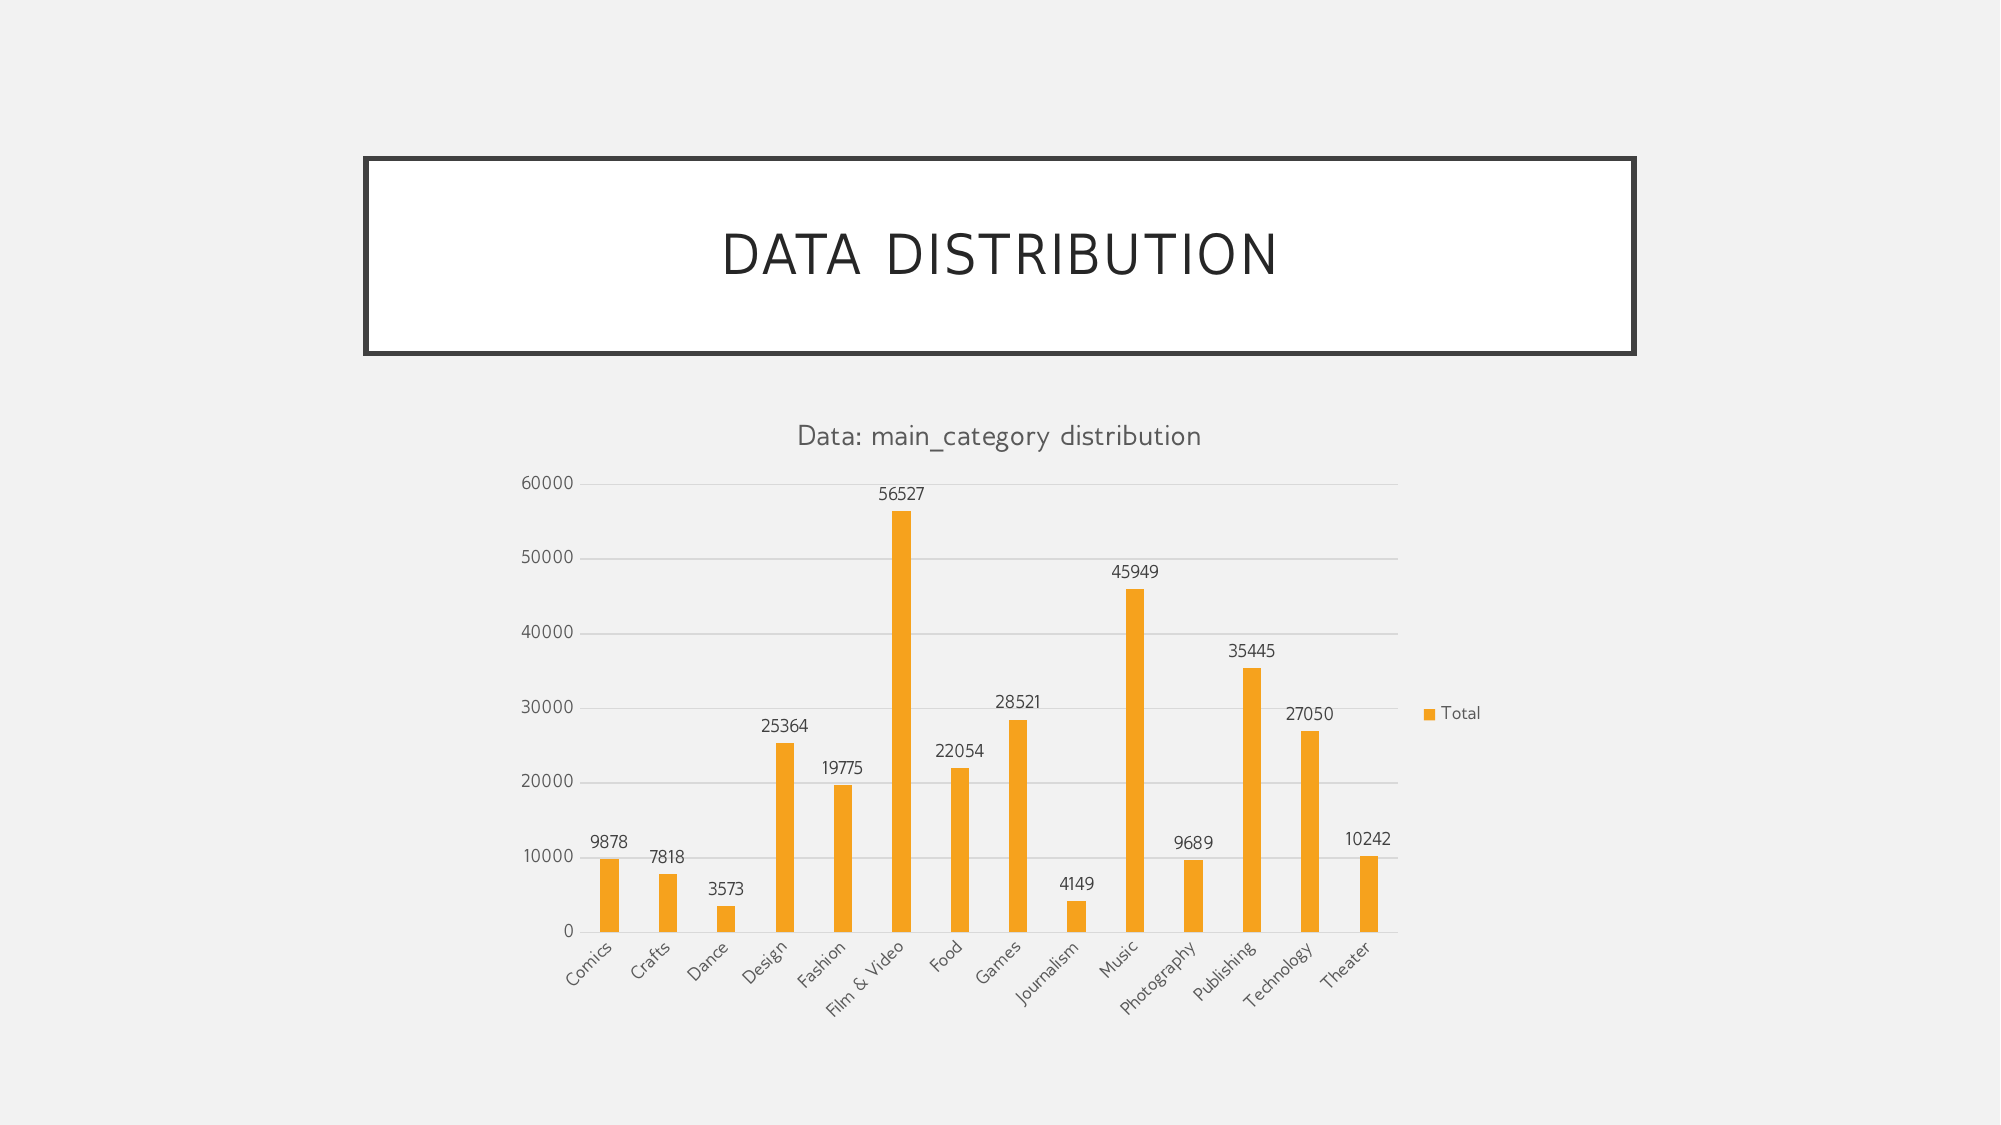

# Data distribution

### Chart: Data: main_category distribution

| Category | Total |
|---|---|
| Comics | 9878.0 |
| Crafts | 7818.0 |
| Dance | 3573.0 |
| Design | 25364.0 |
| Fashion | 19775.0 |
| Film & Video | 56527.0 |
| Food | 22054.0 |
| Games | 28521.0 |
| Journalism | 4149.0 |
| Music | 45949.0 |
| Photography | 9689.0 |
| Publishing | 35445.0 |
| Technology | 27050.0 |
| Theater | 10242.0 |